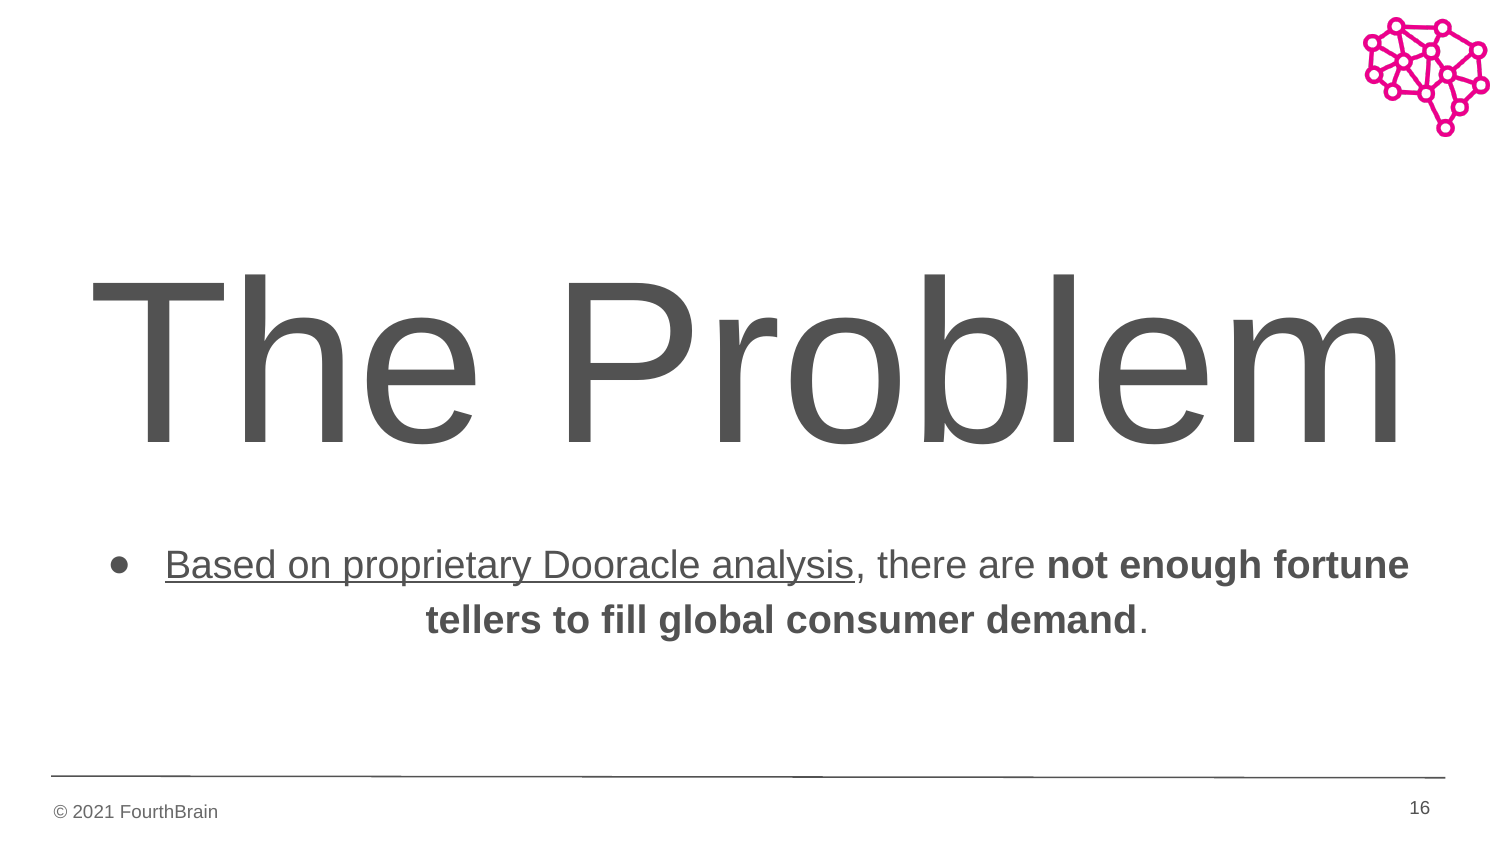

# The Problem
Based on proprietary Dooracle analysis, there are not enough fortune tellers to fill global consumer demand.
16